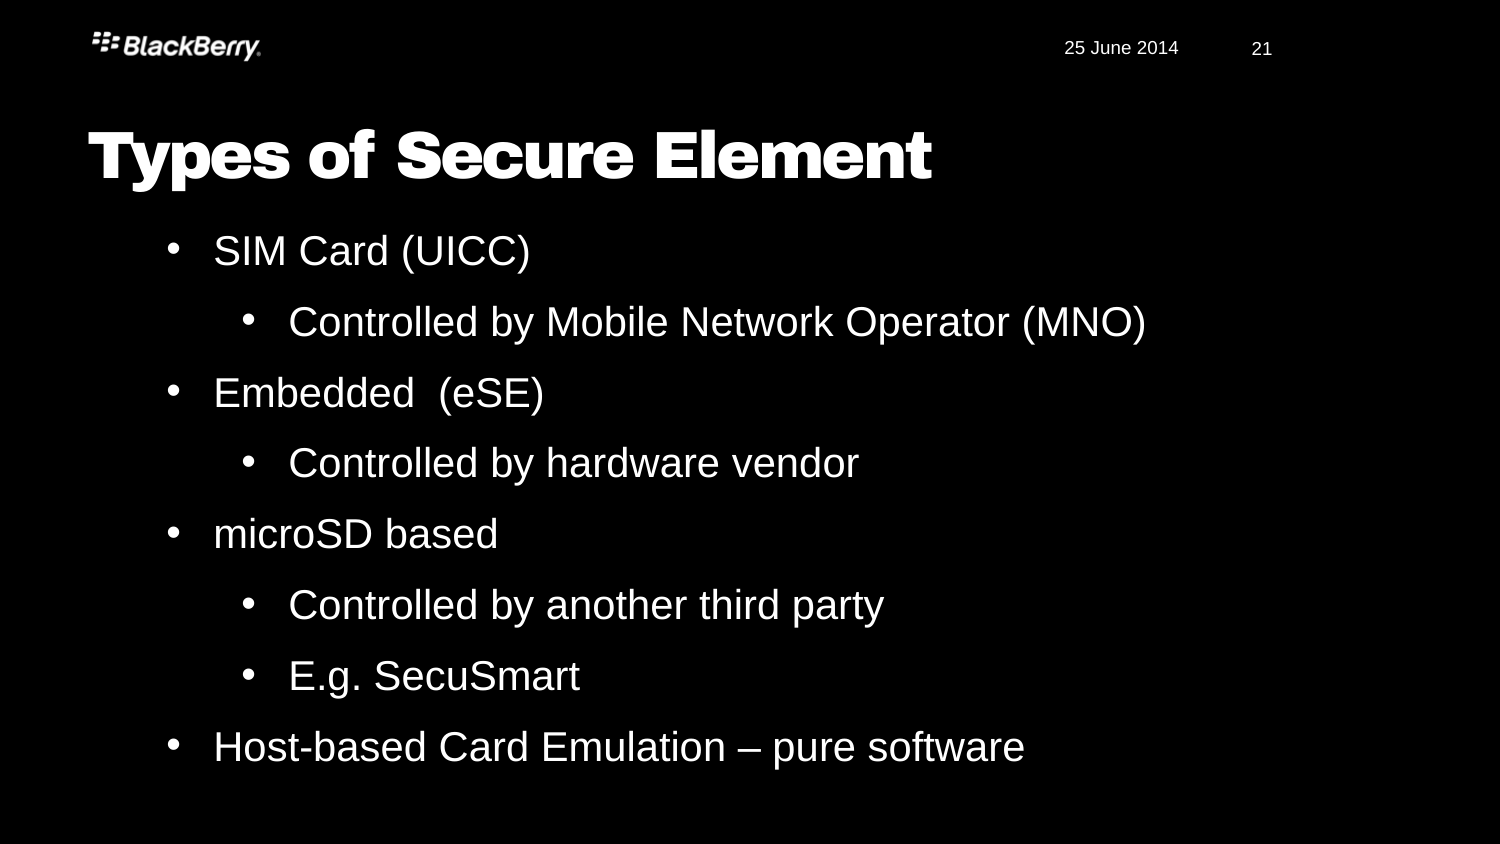

Types of Secure Element
SIM Card (UICC)
Controlled by Mobile Network Operator (MNO)
Embedded  (eSE)
Controlled by hardware vendor
microSD based
Controlled by another third party
E.g. SecuSmart
Host-based Card Emulation – pure software